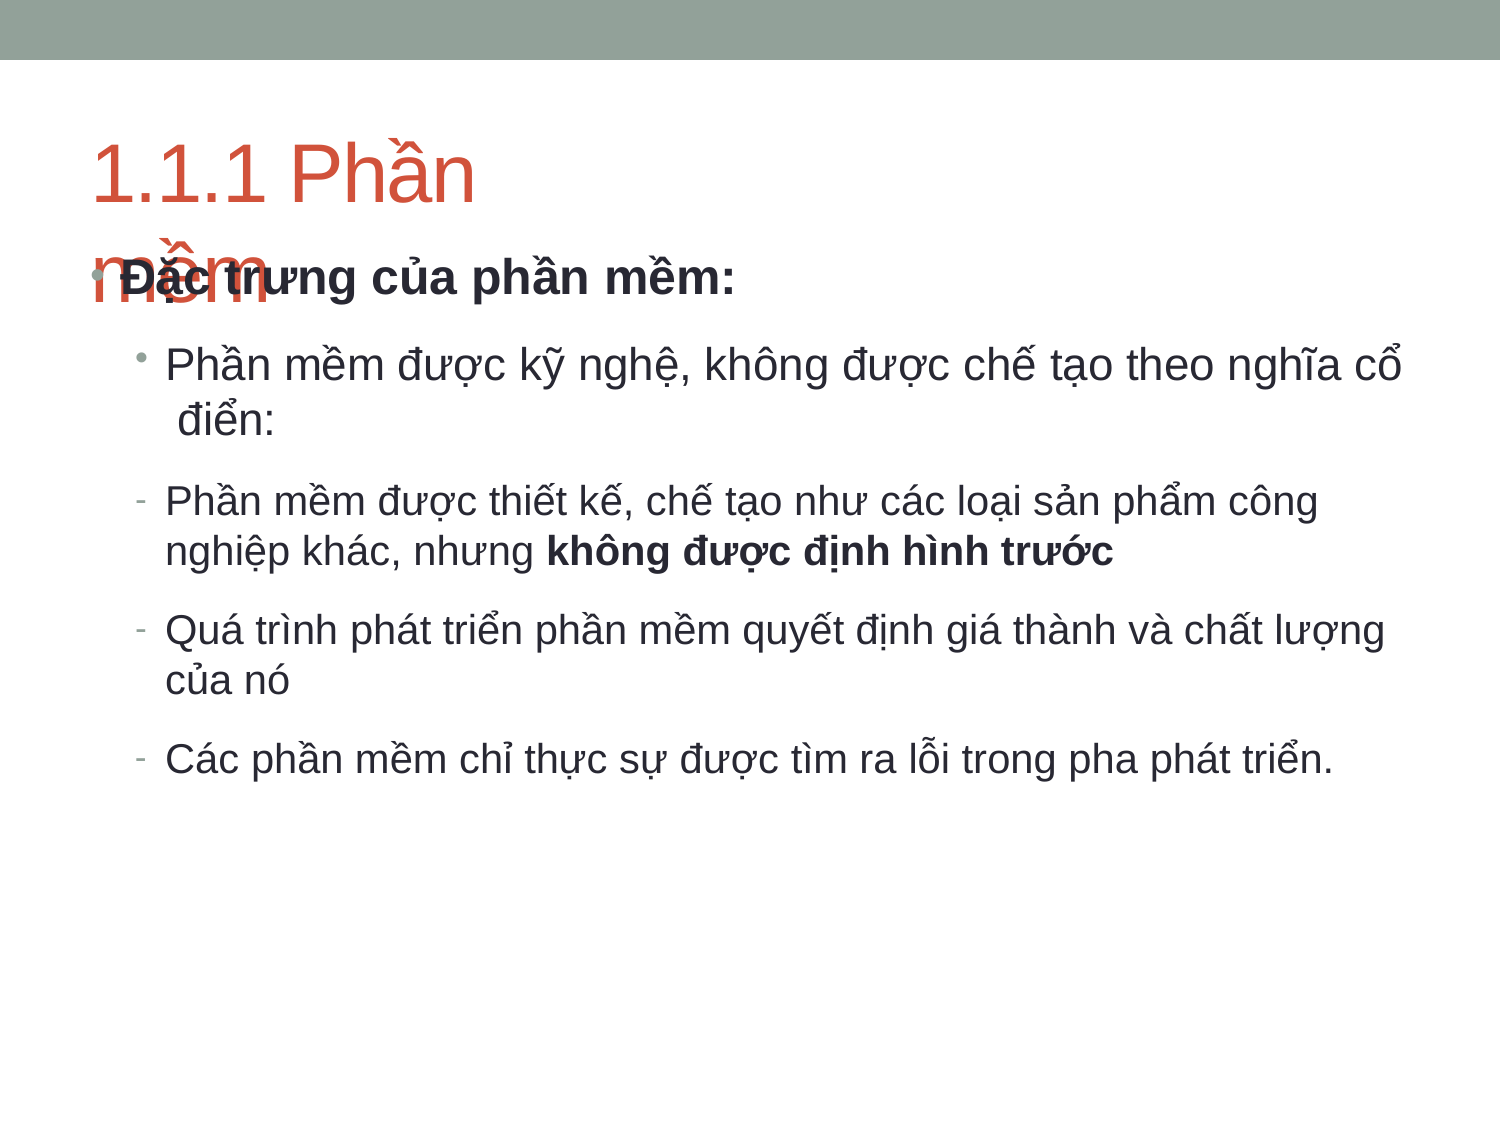

# 1.1.1 Phần mềm
Đặc trưng của phần mềm:
Phần mềm được kỹ nghệ, không được chế tạo theo nghĩa cổ  điển:
Phần mềm được thiết kế, chế tạo như các loại sản phẩm công  nghiệp khác, nhưng không được định hình trước
Quá trình phát triển phần mềm quyết định giá thành và chất lượng  của nó
Các phần mềm chỉ thực sự được tìm ra lỗi trong pha phát triển.